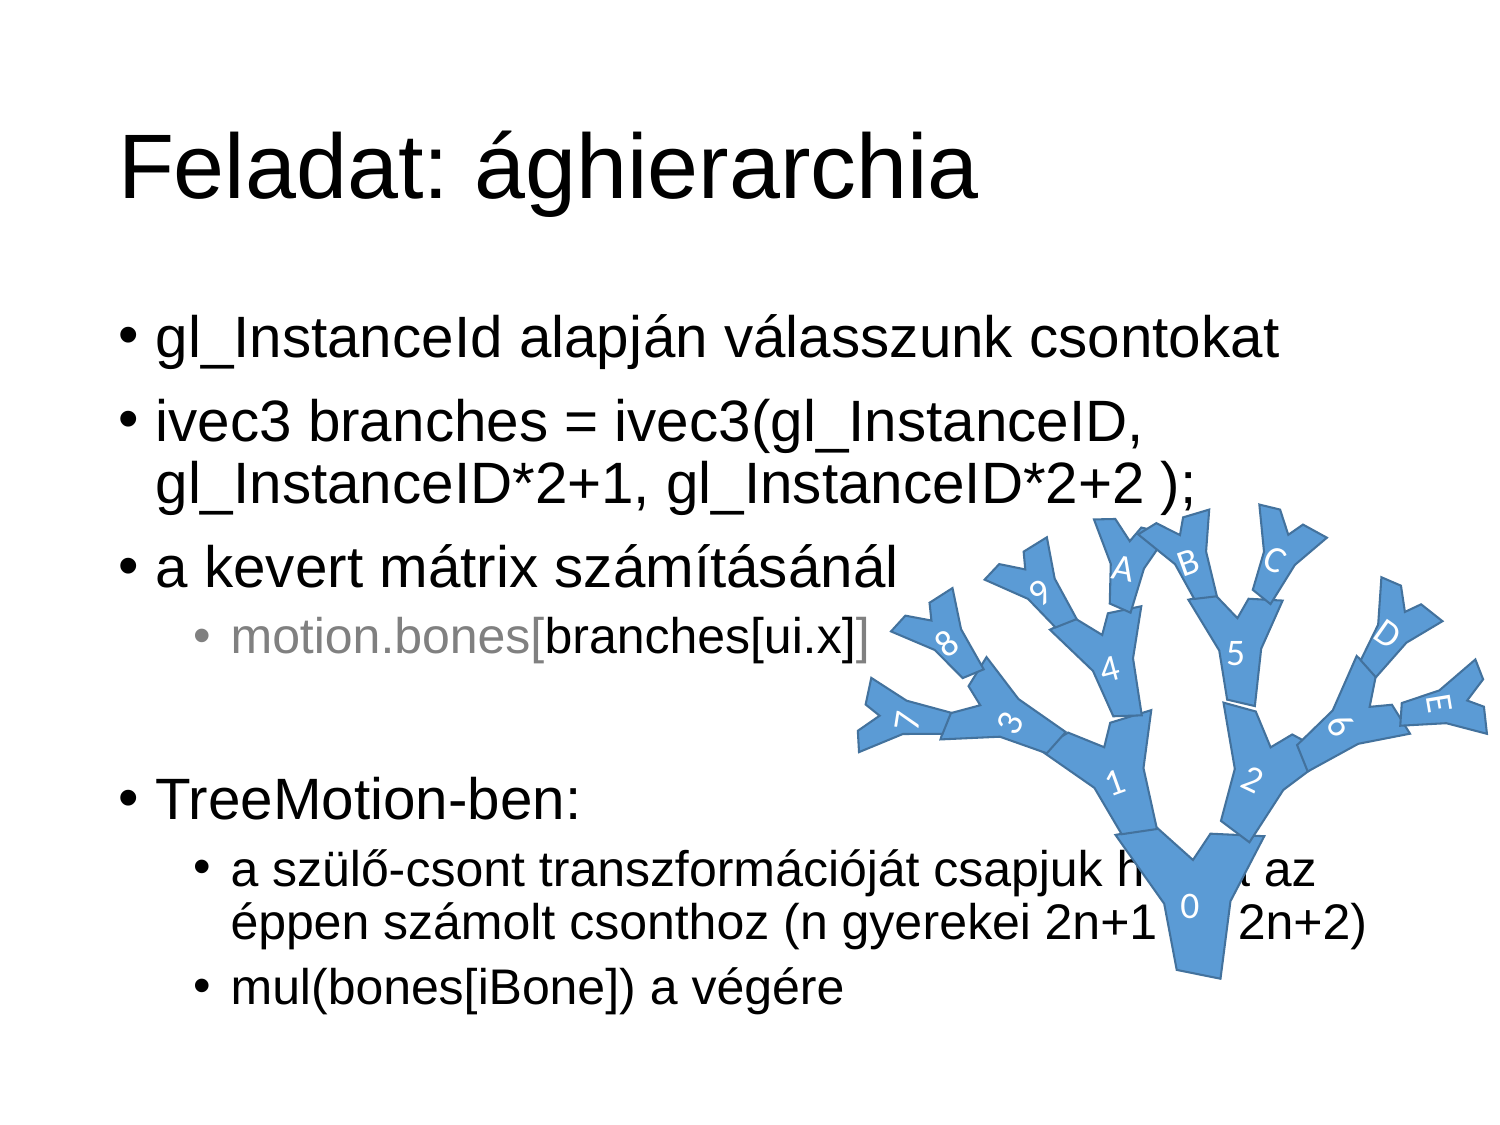

# Feladat: ághierarchia
gl_InstanceId alapján válasszunk csontokat
ivec3 branches = ivec3(gl_InstanceID, gl_InstanceID*2+1, gl_InstanceID*2+2 );
a kevert mátrix számításánál
motion.bones[branches[ui.x]]

TreeMotion-ben:
a szülő-csont transzformációját csapjuk hozzá az éppen számolt csonthoz (n gyerekei 2n+1 és 2n+2)
mul(bones[iBone]) a végére
C
B
5
A
9
4
E
D
6
8
7
3
2
1
0